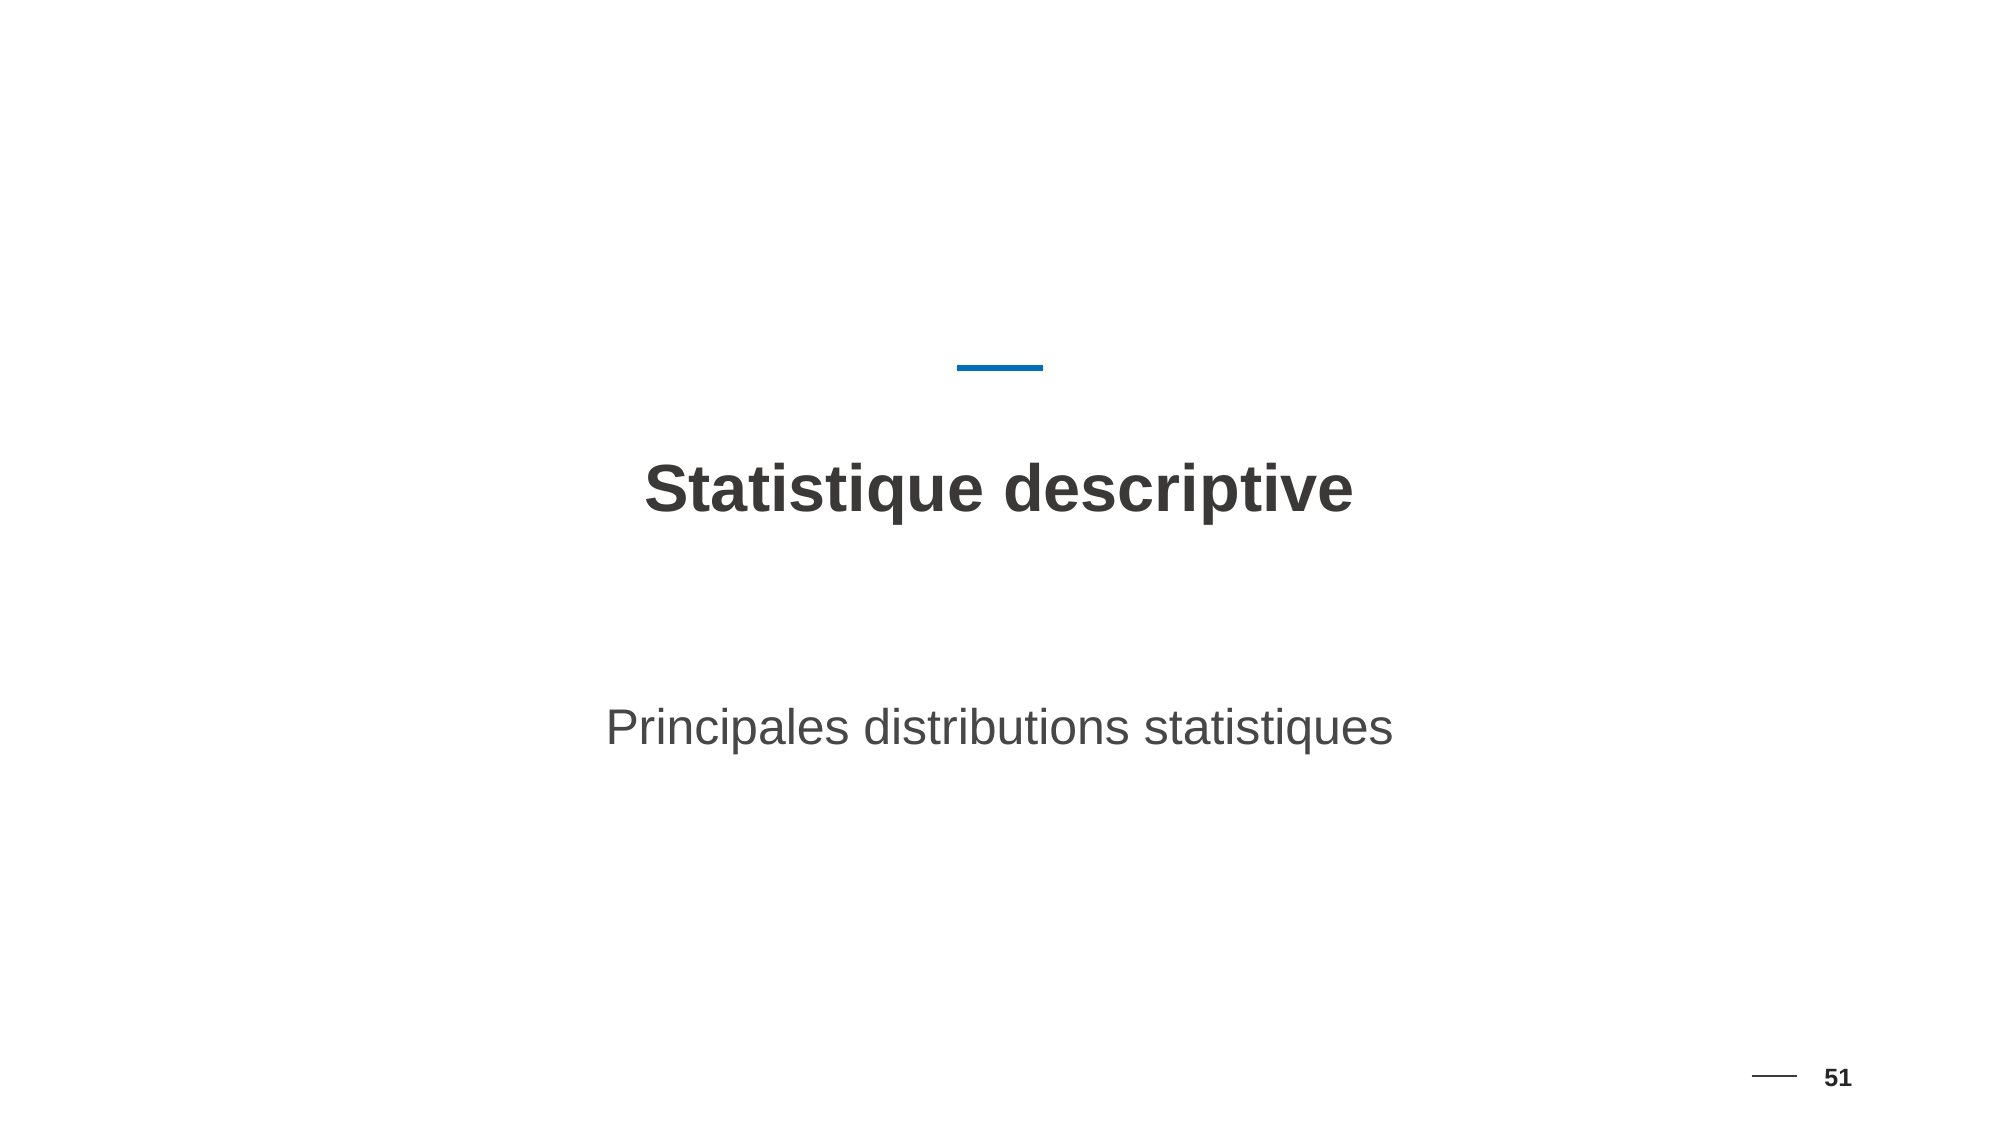

# Statistique descriptive
Principales distributions statistiques
51